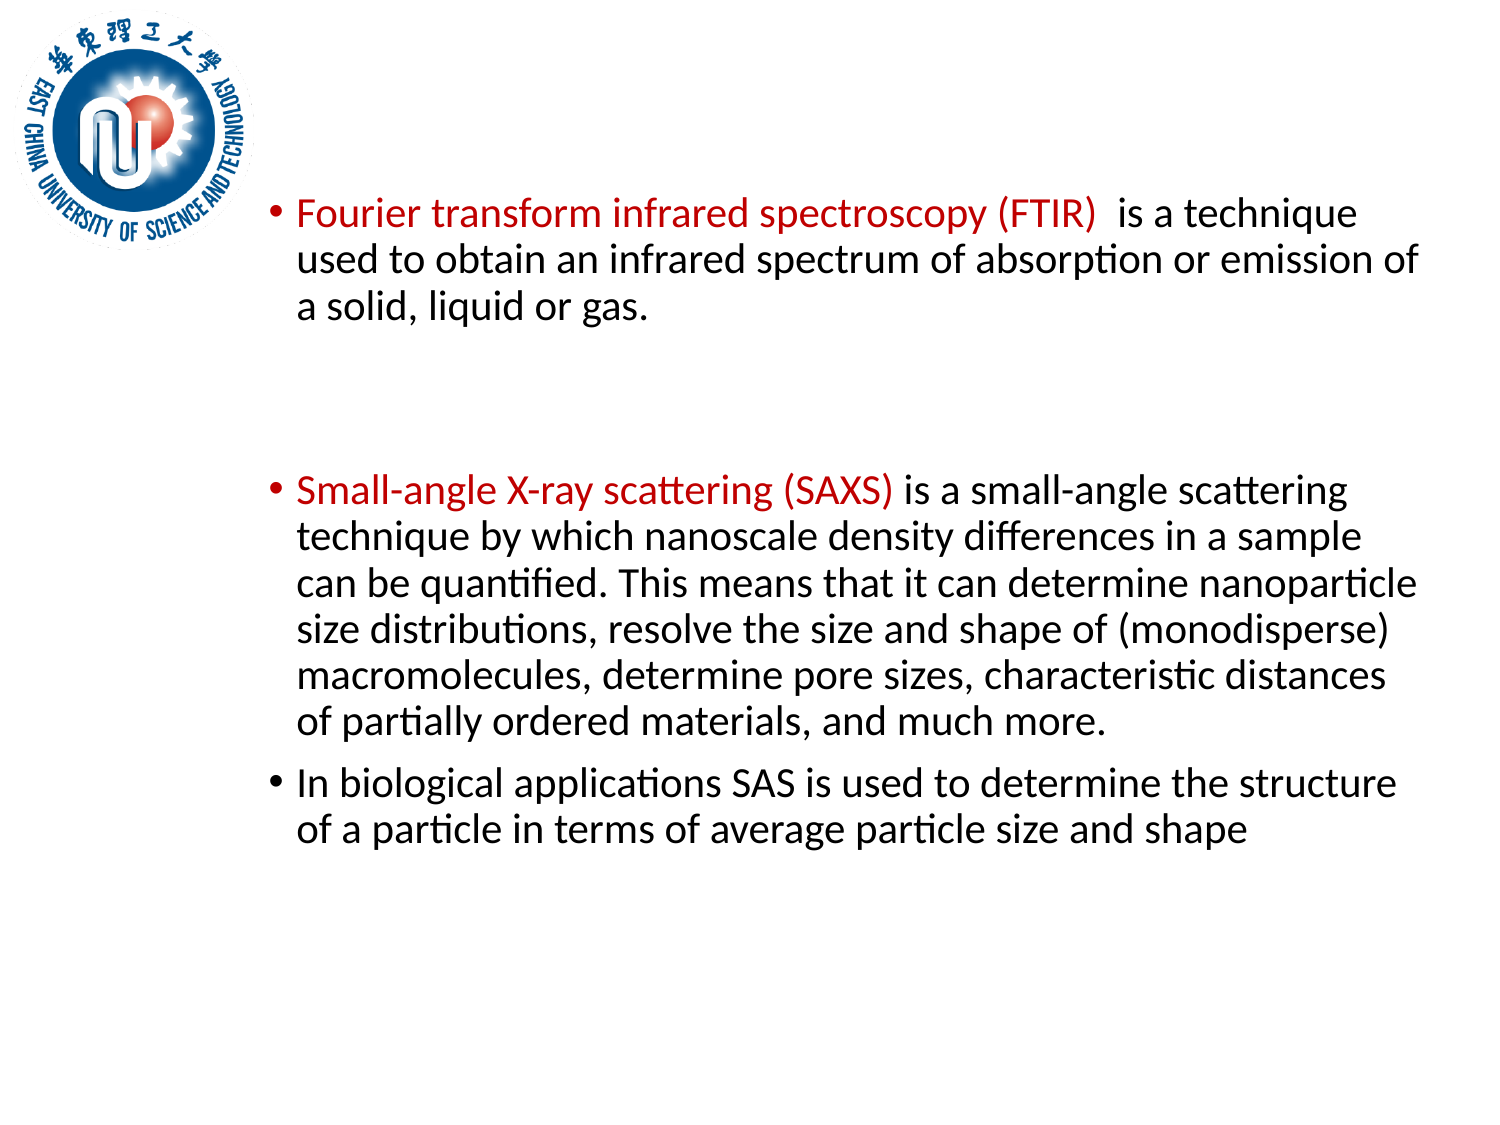

Fourier transform infrared spectroscopy (FTIR)  is a technique used to obtain an infrared spectrum of absorption or emission of a solid, liquid or gas.

Small-angle X-ray scattering (SAXS) is a small-angle scattering technique by which nanoscale density differences in a sample can be quantified. This means that it can determine nanoparticle size distributions, resolve the size and shape of (monodisperse) macromolecules, determine pore sizes, characteristic distances of partially ordered materials, and much more.
In biological applications SAS is used to determine the structure of a particle in terms of average particle size and shape